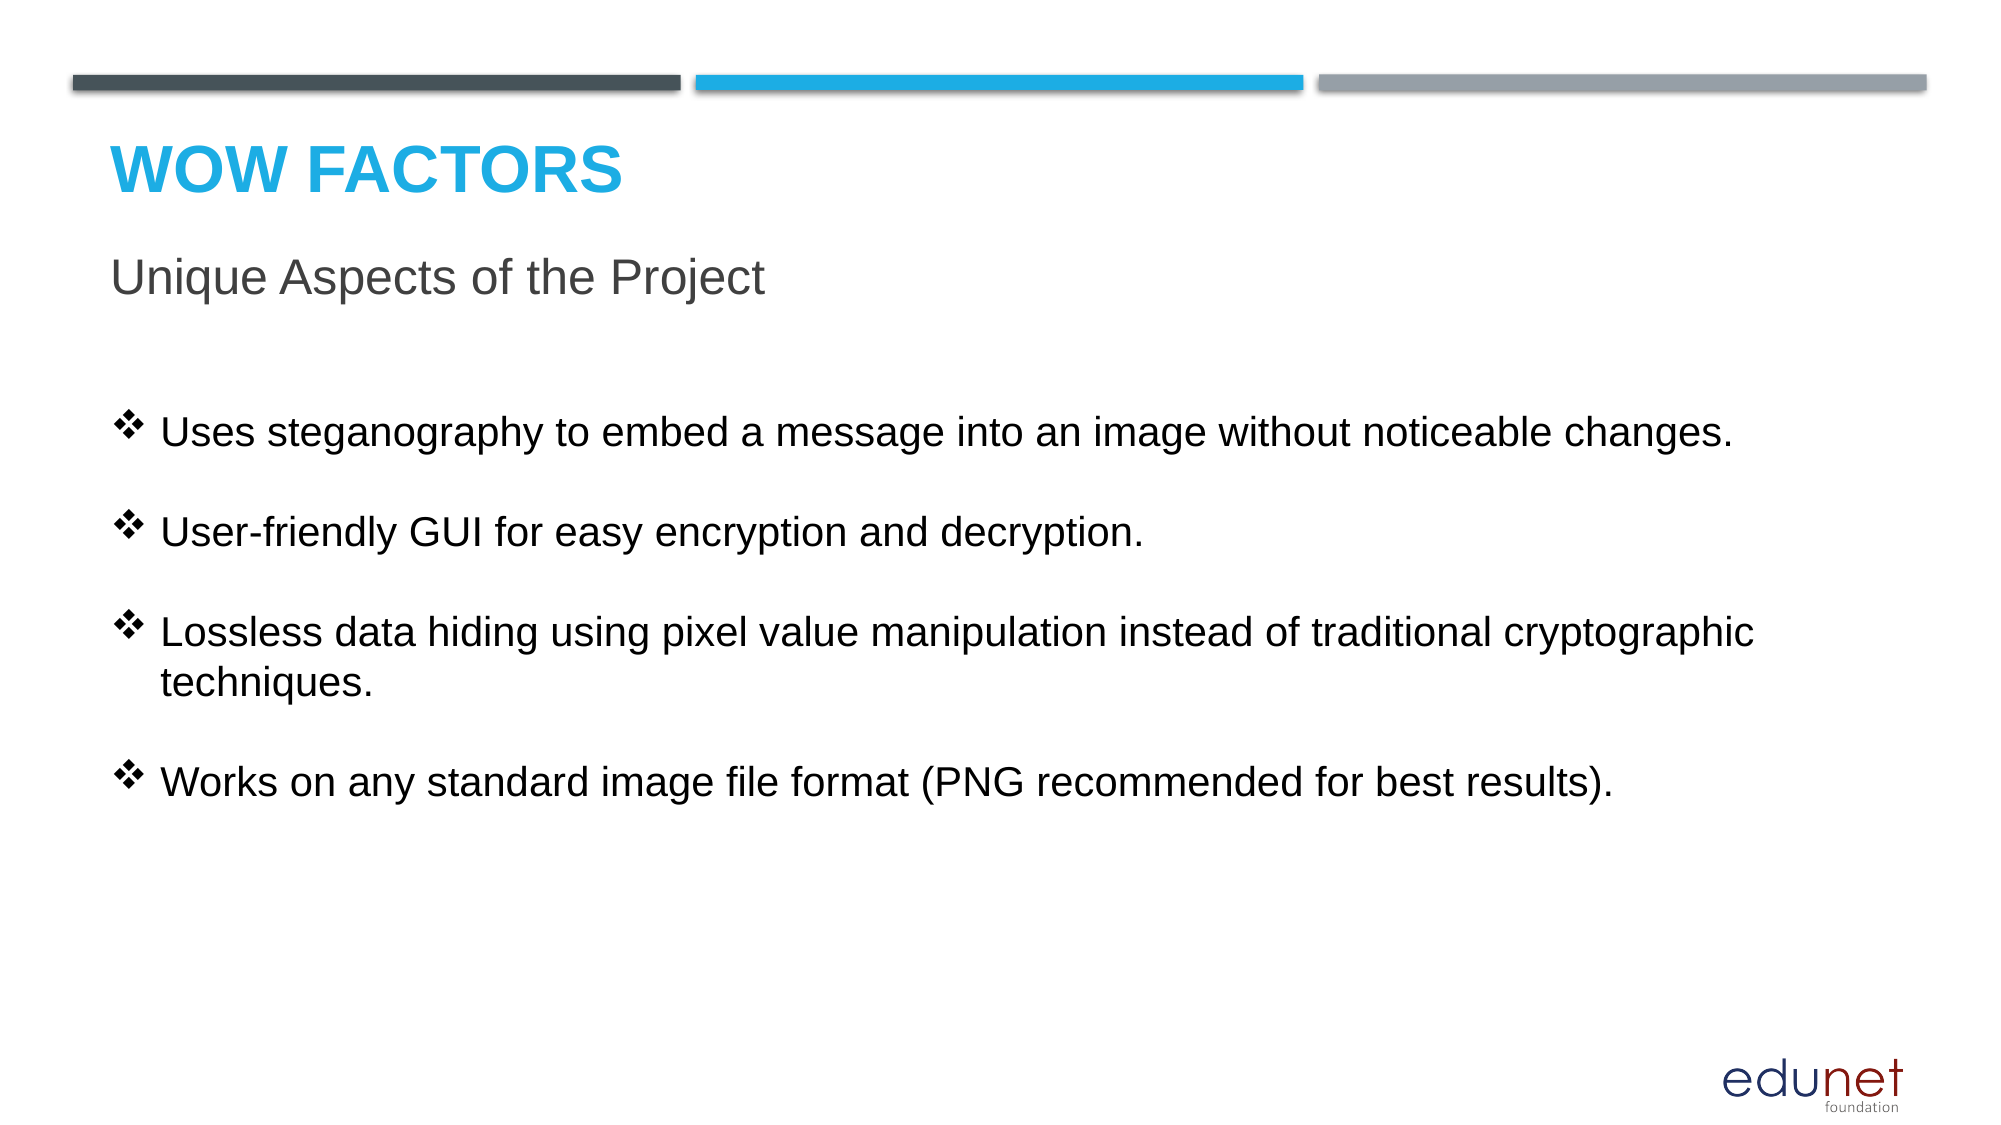

# Wow factors
Uses steganography to embed a message into an image without noticeable changes.

User-friendly GUI for easy encryption and decryption.

Lossless data hiding using pixel value manipulation instead of traditional cryptographic techniques.

Works on any standard image file format (PNG recommended for best results).

Unique Aspects of the Project